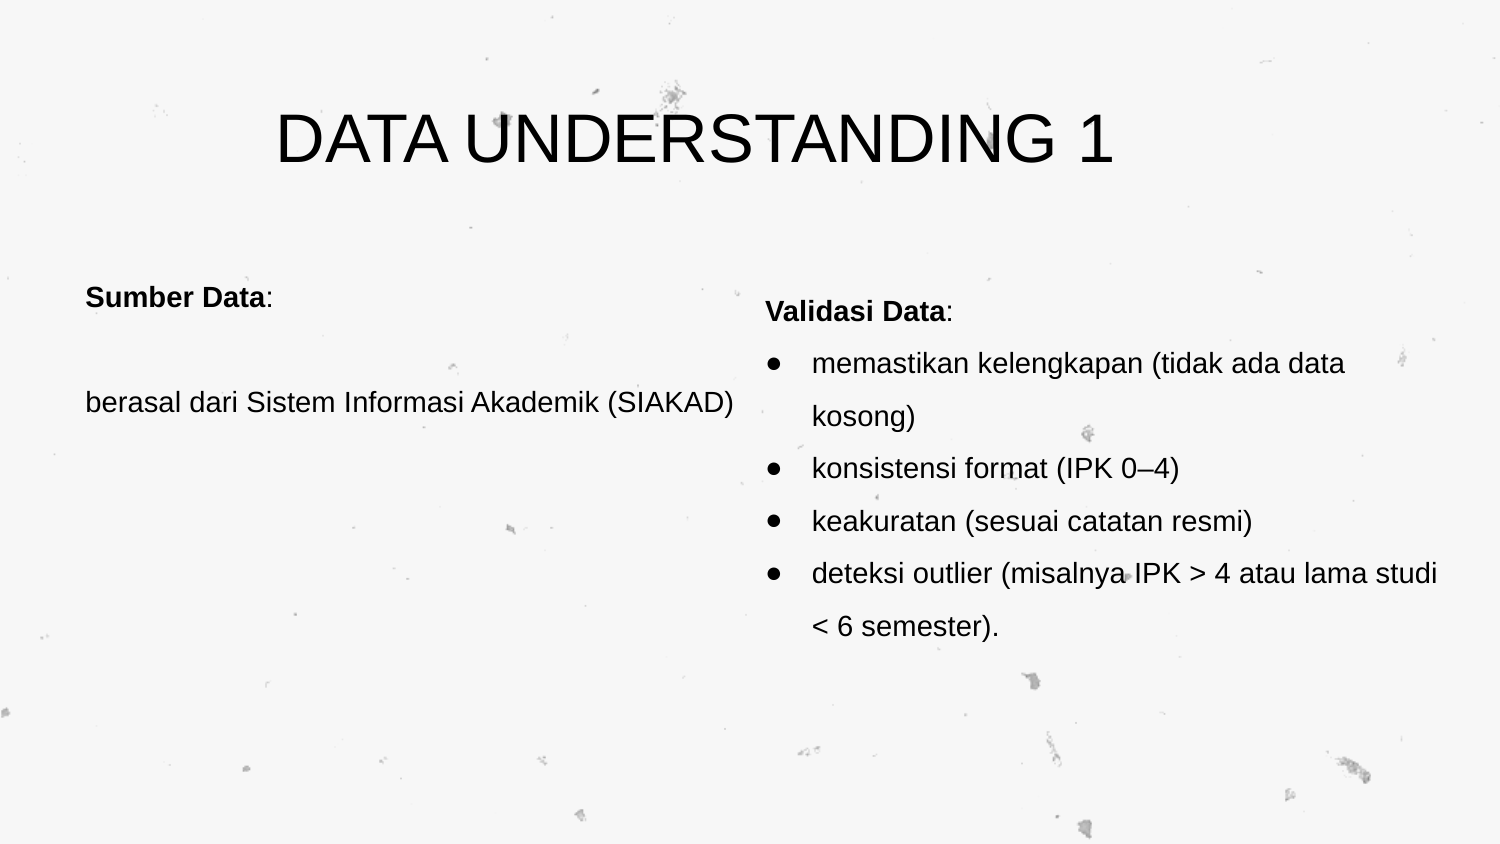

# DATA UNDERSTANDING 1
Sumber Data:

berasal dari Sistem Informasi Akademik (SIAKAD)
Validasi Data:
memastikan kelengkapan (tidak ada data kosong)
konsistensi format (IPK 0–4)
keakuratan (sesuai catatan resmi)
deteksi outlier (misalnya IPK > 4 atau lama studi < 6 semester).